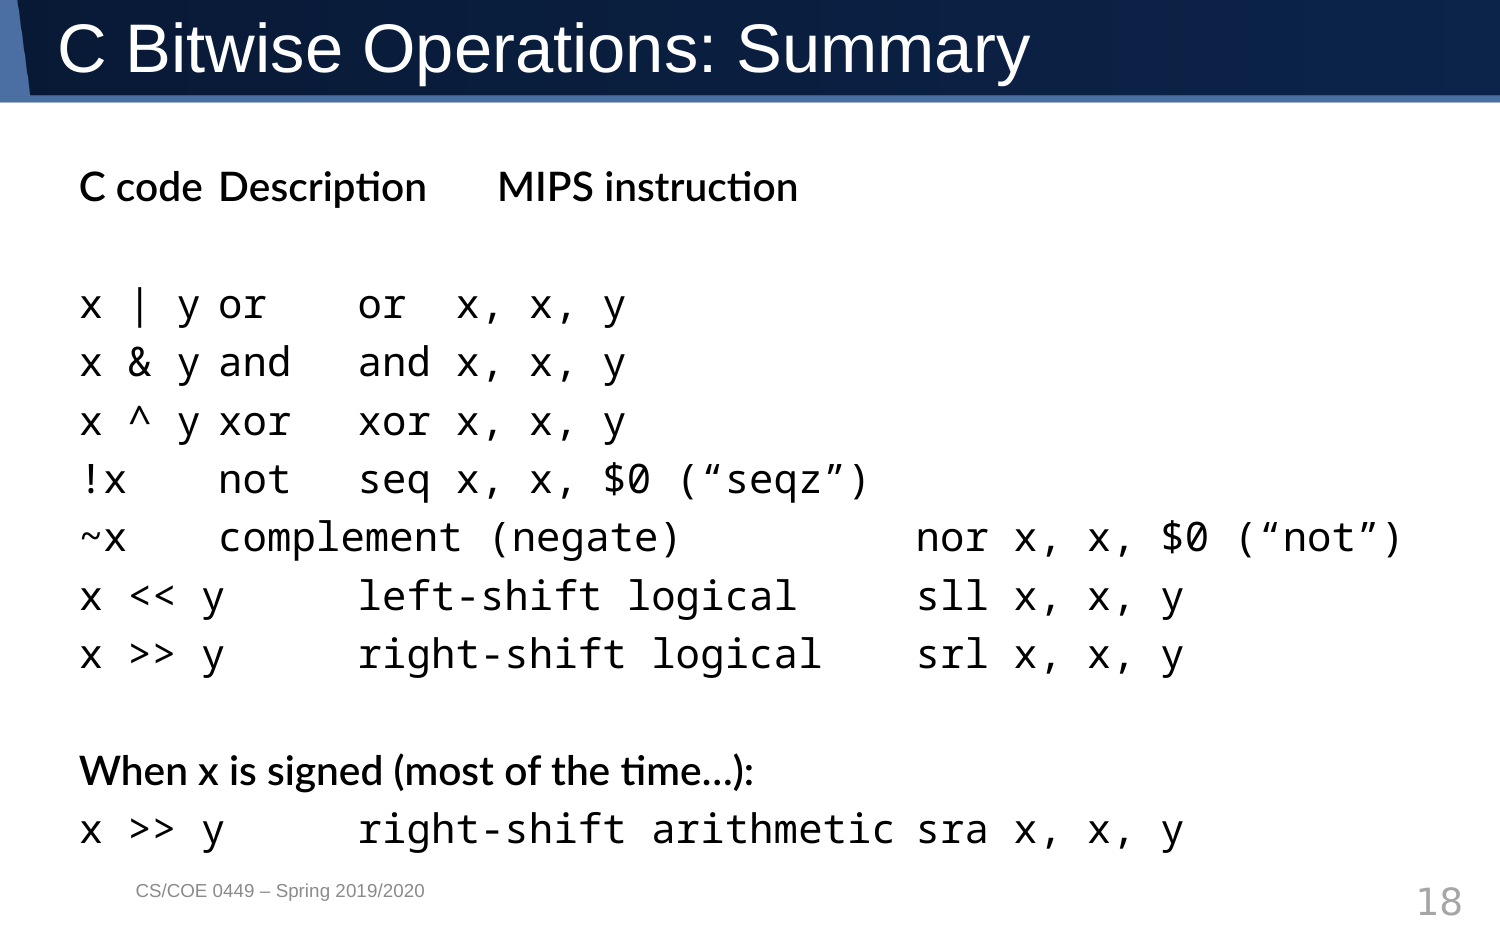

# C Bitwise Operations: Summary
C code		Description				MIPS instruction

x | y			or					or  x, x, y
x & y			and					and x, x, y
x ^ y			xor					xor x, x, y
!x			not					seq x, x, $0 (“seqz”)
~x			complement (negate)		nor x, x, $0 (“not”)
x << y		left-shift logical		sll x, x, y
x >> y		right-shift logical		srl x, x, y

When x is signed (most of the time…):
x >> y		right-shift arithmetic	sra x, x, y
CS/COE 0449 – Spring 2019/2020
18